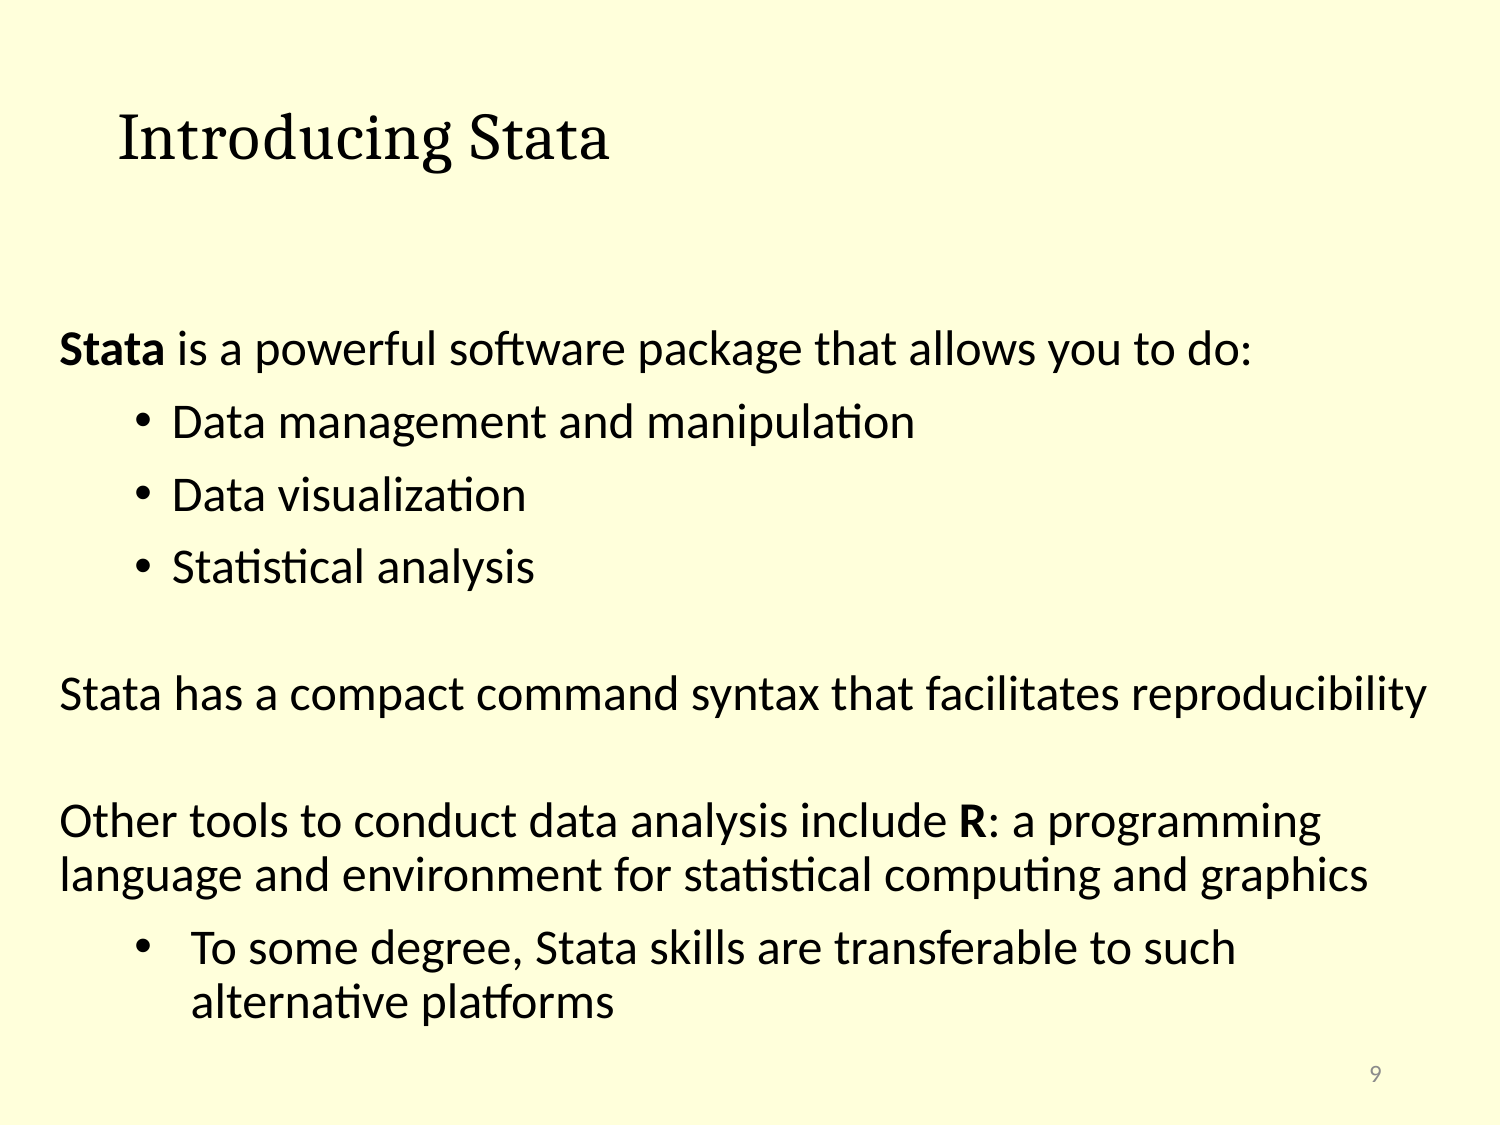

# Introducing Stata

Stata is a powerful software package that allows you to do:
Data management and manipulation
Data visualization
Statistical analysis

Stata has a compact command syntax that facilitates reproducibility

Other tools to conduct data analysis include R: a programming language and environment for statistical computing and graphics
To some degree, Stata skills are transferable to such alternative platforms
9